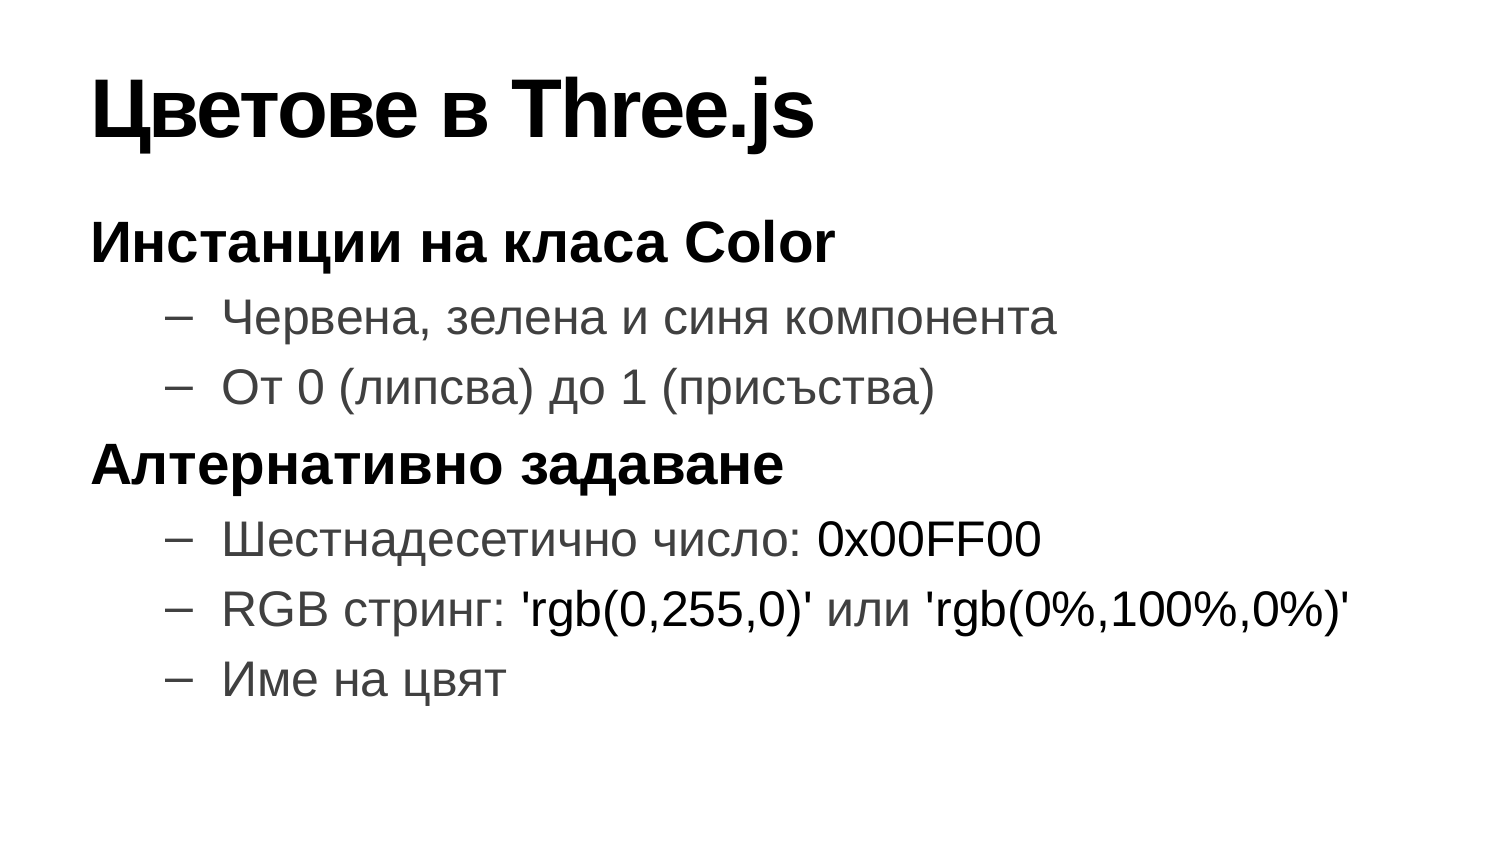

# Цветове в Three.js
Инстанции на класа Color
Червена, зелена и синя компонента
От 0 (липсва) до 1 (присъства)
Алтернативно задаване
Шестнадесетично число: 0x00FF00
RGB стринг: 'rgb(0,255,0)' или 'rgb(0%,100%,0%)'
Име на цвят